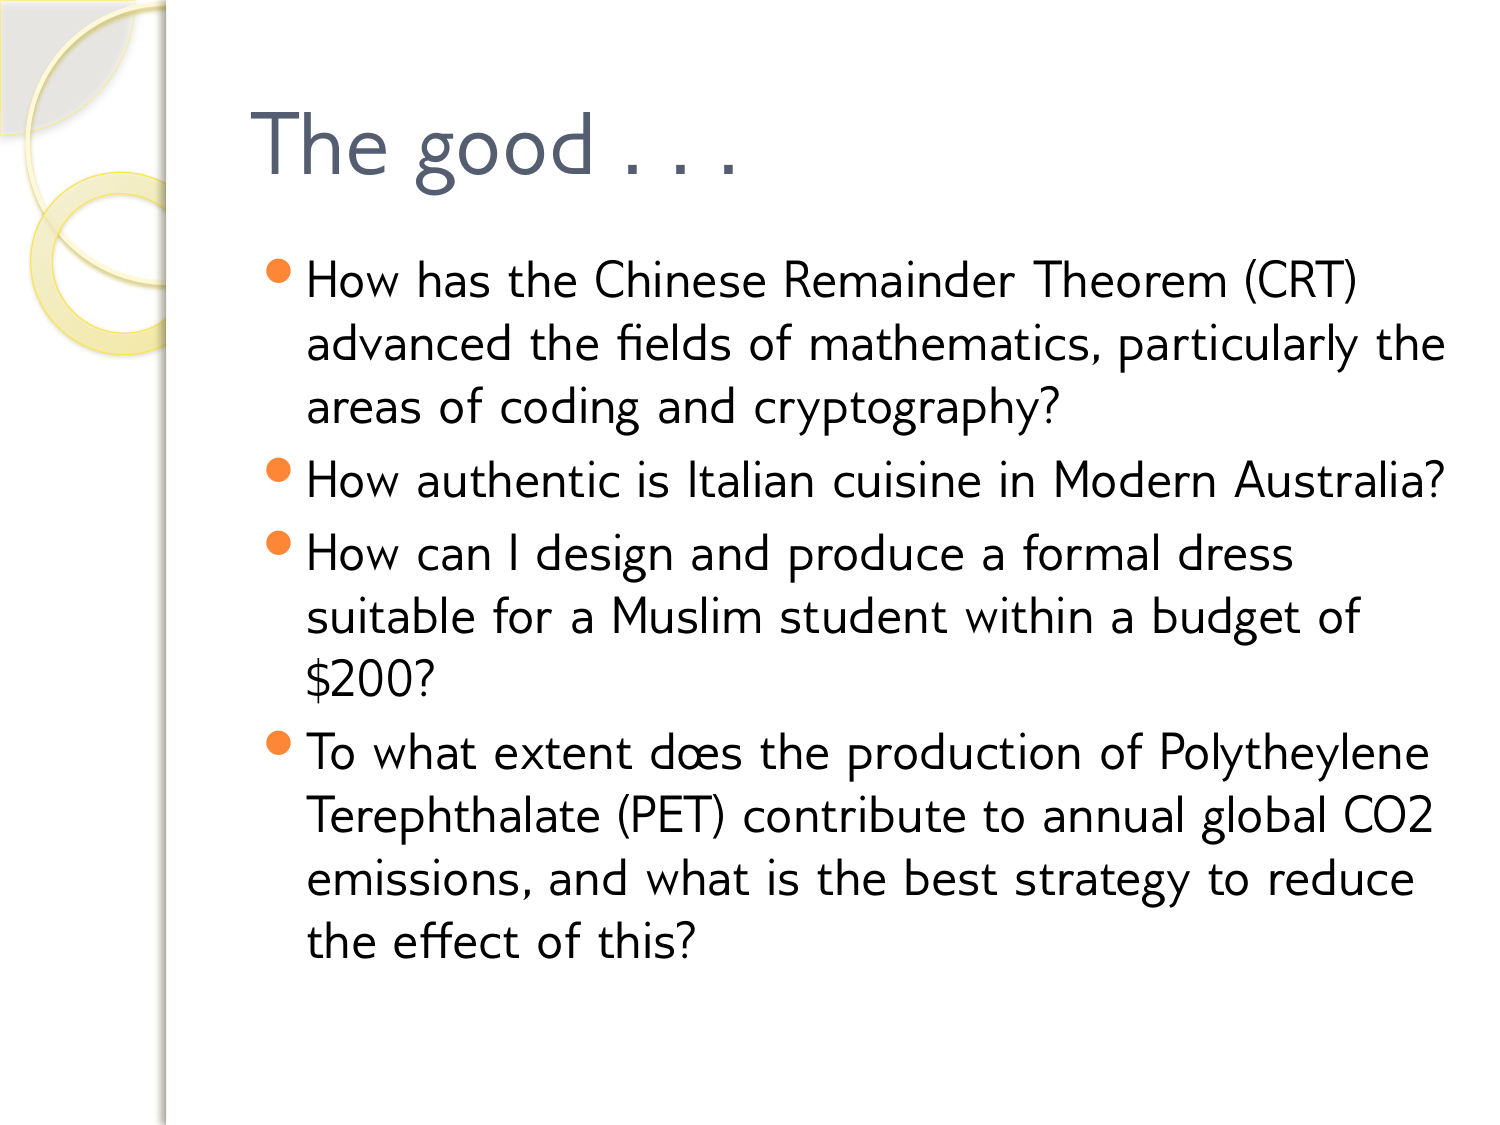

# The good . . .
How has the Chinese Remainder Theorem (CRT) advanced the fields of mathematics, particularly the areas of coding and cryptography?
How authentic is Italian cuisine in Modern Australia?
How can I design and produce a formal dress suitable for a Muslim student within a budget of $200?
To what extent does the production of Polytheylene Terephthalate (PET) contribute to annual global CO2 emissions, and what is the best strategy to reduce the effect of this?